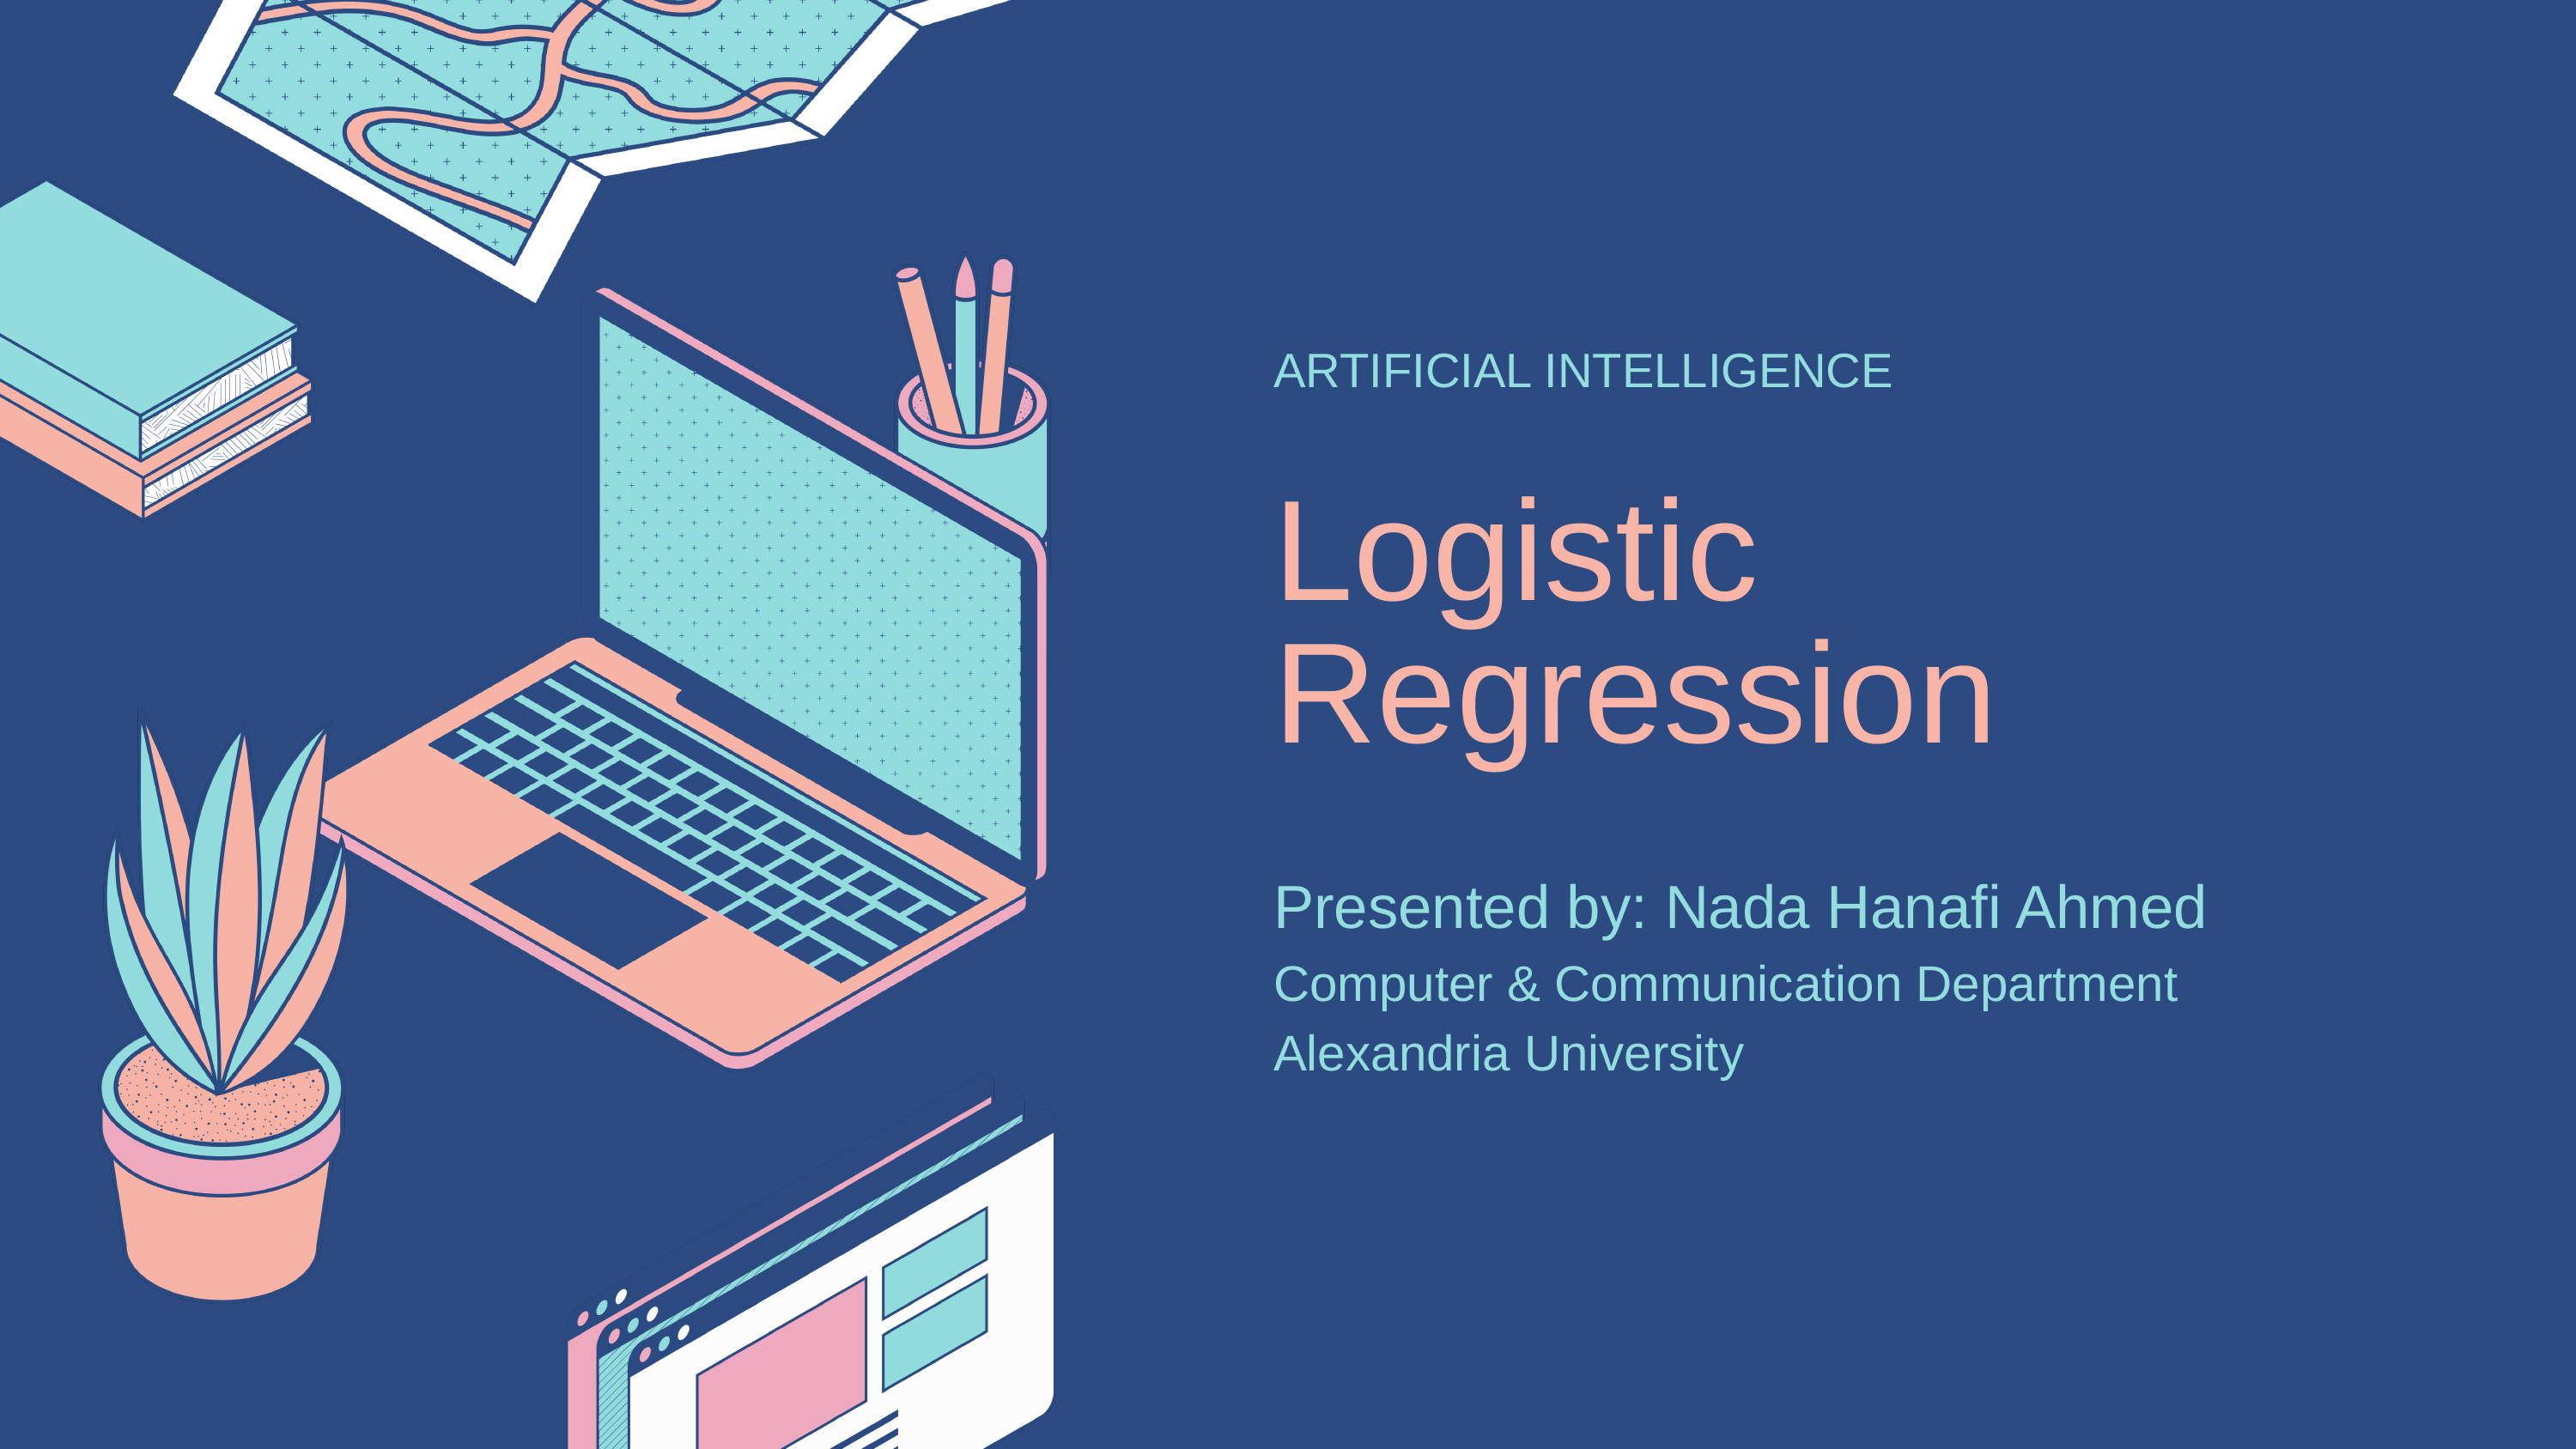

ARTIFICIAL INTELLIGENCE
Logistic Regression
Presented by: Nada Hanafi Ahmed
Computer & Communication Department
Alexandria University